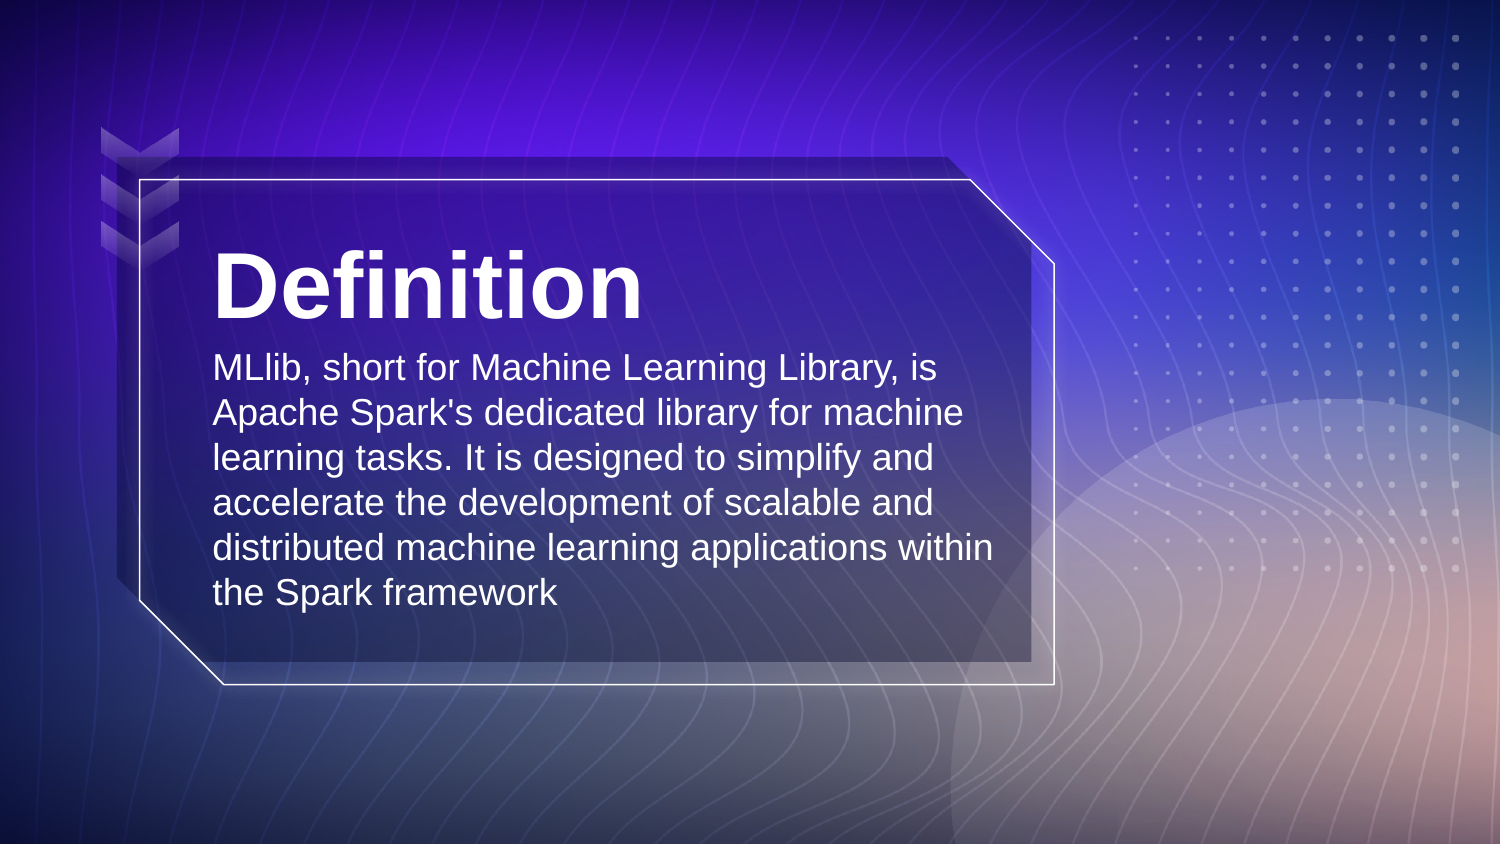

# Definition
MLlib, short for Machine Learning Library, is Apache Spark's dedicated library for machine learning tasks. It is designed to simplify and accelerate the development of scalable and distributed machine learning applications within the Spark framework